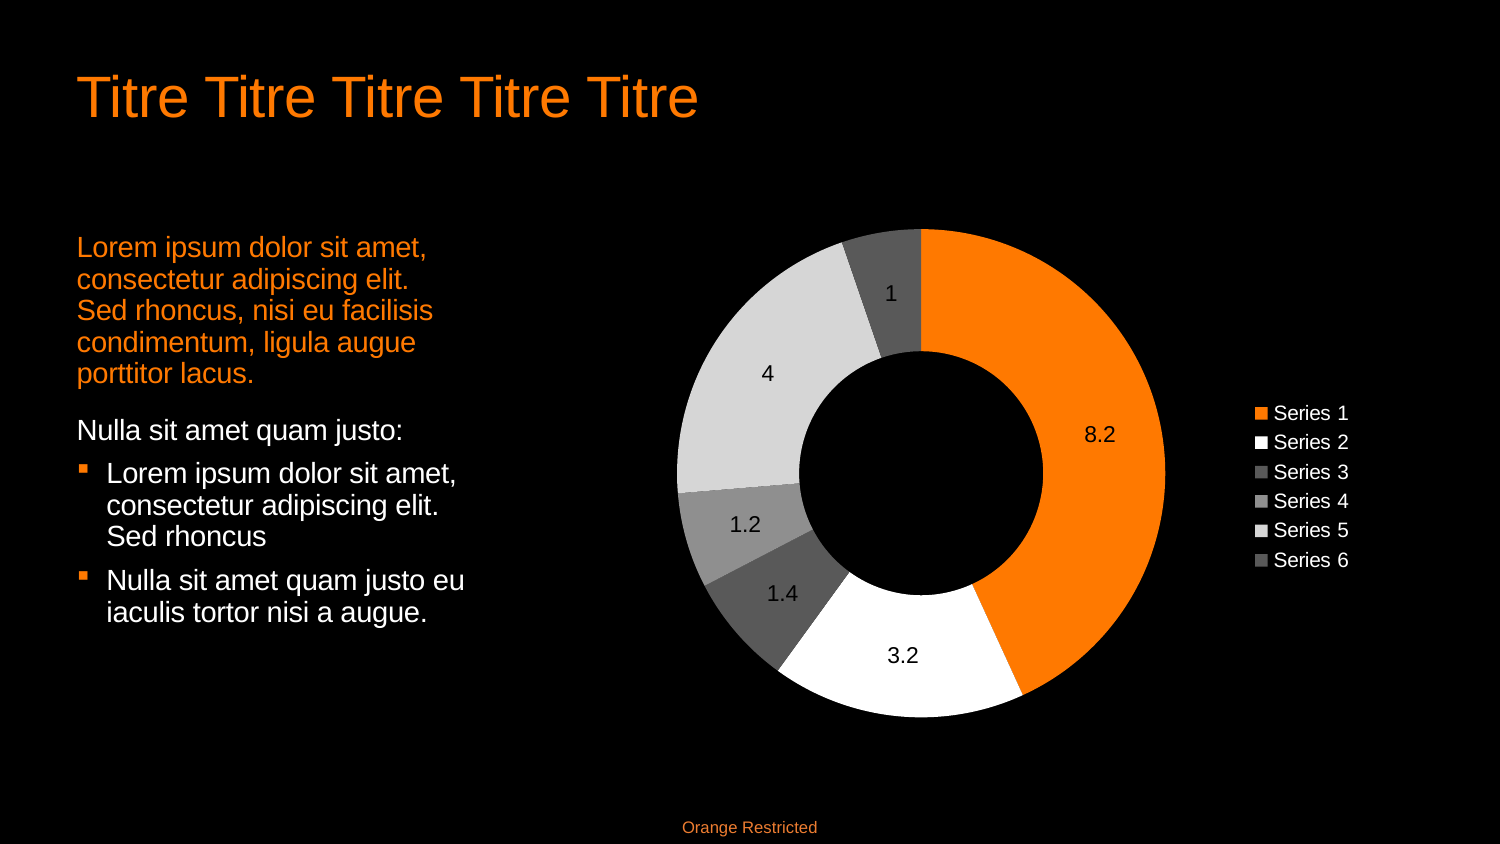

# Titre Titre Titre Titre Titre

### Chart

| Category | Sales |
|---|---|
| Series 1 | 8.2 |
| Series 2 | 3.2 |
| Series 3 | 1.4 |
| Series 4 | 1.2 |
| Series 5 | 4.0 |
| Series 6 | 1.0 |
Lorem ipsum dolor sit amet, consectetur adipiscing elit.
Sed rhoncus, nisi eu facilisis condimentum, ligula augue
porttitor lacus.
Nulla sit amet quam justo:
Lorem ipsum dolor sit amet, consectetur adipiscing elit.
Sed rhoncus
Nulla sit amet quam justo eu
iaculis tortor nisi a augue.